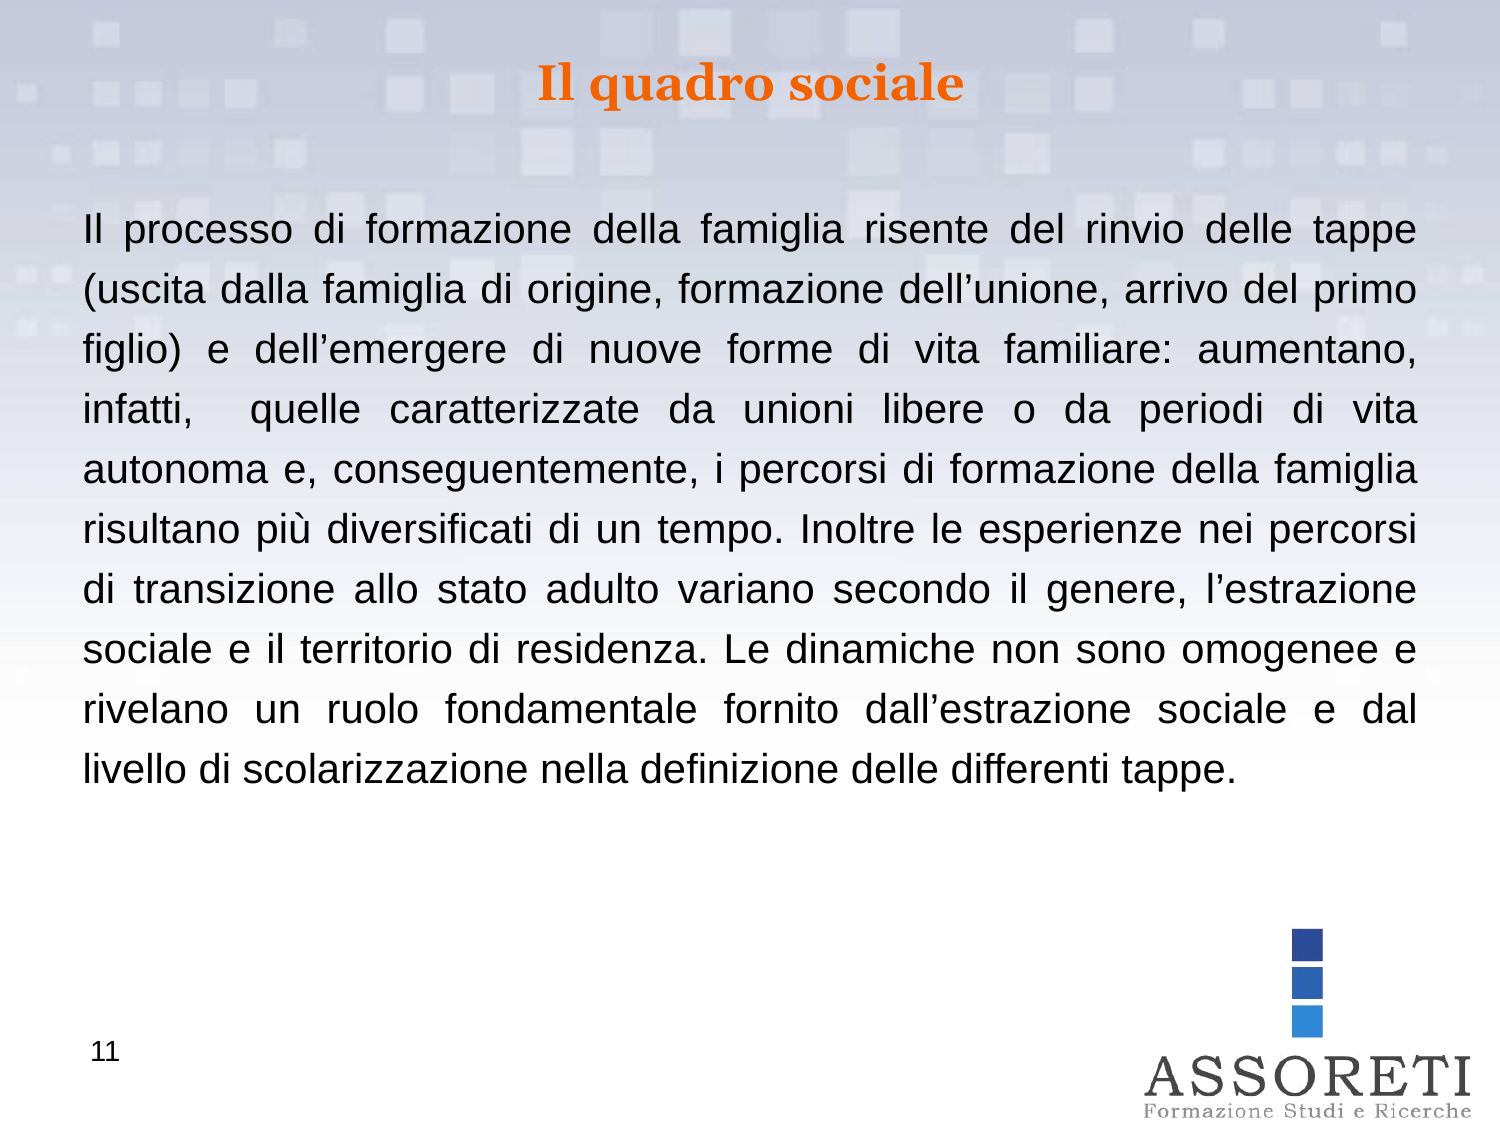

Il quadro sociale
Il processo di formazione della famiglia risente del rinvio delle tappe (uscita dalla famiglia di origine, formazione dell’unione, arrivo del primo figlio) e dell’emergere di nuove forme di vita familiare: aumentano, infatti,  quelle caratterizzate da unioni libere o da periodi di vita autonoma e, conseguentemente, i percorsi di formazione della famiglia risultano più diversificati di un tempo. Inoltre le esperienze nei percorsi di transizione allo stato adulto variano secondo il genere, l’estrazione sociale e il territorio di residenza. Le dinamiche non sono omogenee e rivelano un ruolo fondamentale fornito dall’estrazione sociale e dal livello di scolarizzazione nella definizione delle differenti tappe.
11